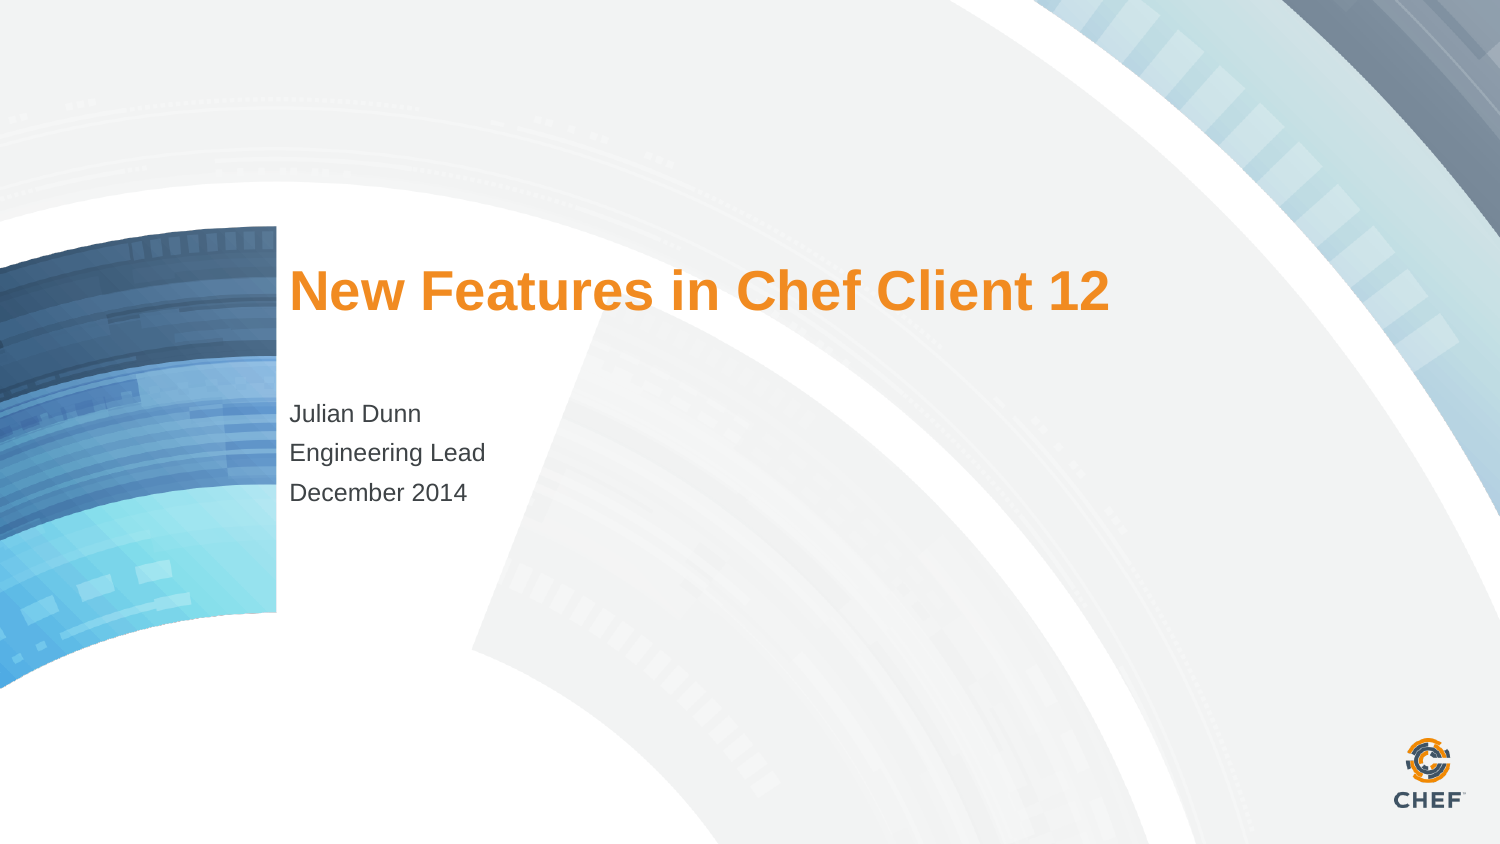

# New Features in Chef Client 12

Julian Dunn
Engineering Lead
December 2014